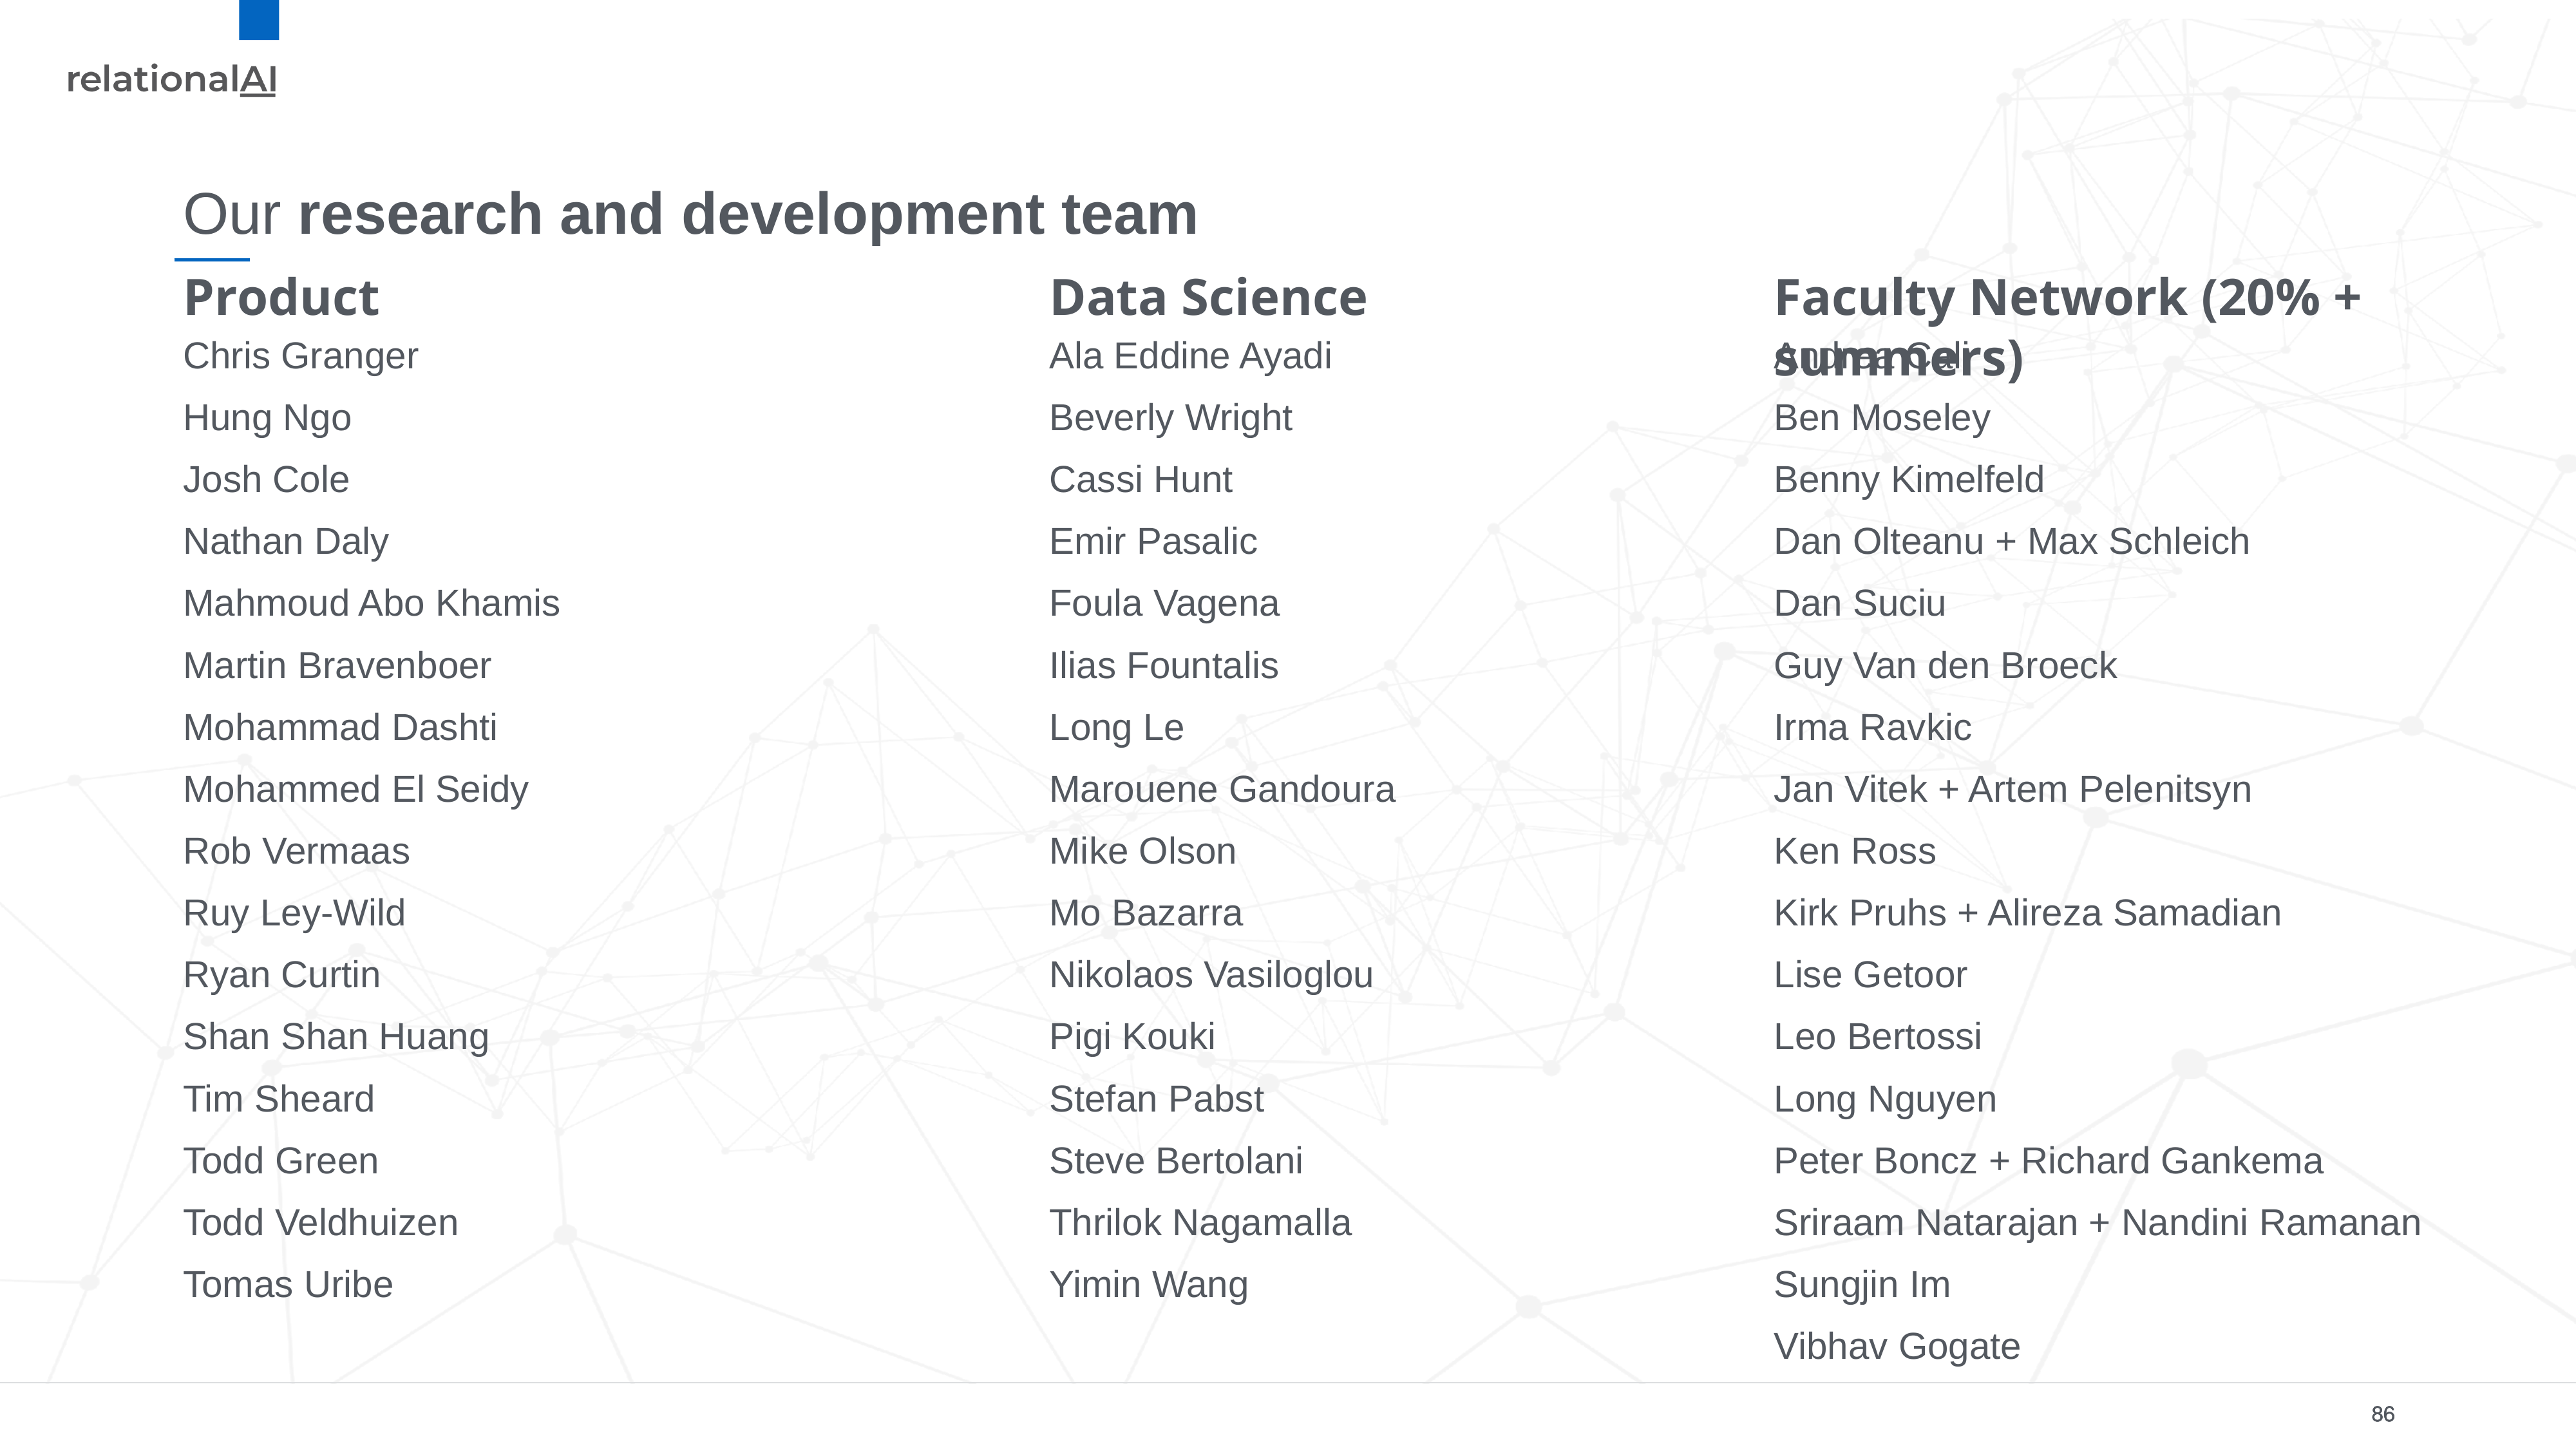

# Our research and development team
Product
Data Science
Faculty Network (20% + summers)
Ala Eddine Ayadi
Beverly Wright
Cassi Hunt
Emir Pasalic
Foula Vagena
Ilias Fountalis
Long Le
Marouene Gandoura
Mike Olson
Mo Bazarra
Nikolaos Vasiloglou
Pigi Kouki
Stefan Pabst
Steve Bertolani
Thrilok Nagamalla
Yimin Wang

Andrea Cali
Ben Moseley
Benny Kimelfeld
Dan Olteanu + Max Schleich
Dan Suciu
Guy Van den Broeck
Irma Ravkic
Jan Vitek + Artem Pelenitsyn
Ken Ross
Kirk Pruhs + Alireza Samadian
Lise Getoor
Leo Bertossi
Long Nguyen
Peter Boncz + Richard Gankema
Sriraam Natarajan + Nandini Ramanan
Sungjin Im
Vibhav Gogate

Chris Granger
Hung Ngo
Josh Cole
Nathan Daly
Mahmoud Abo Khamis
Martin Bravenboer
Mohammad Dashti
Mohammed El Seidy
Rob Vermaas
Ruy Ley-Wild
Ryan Curtin
Shan Shan Huang
Tim Sheard
Todd Green
Todd Veldhuizen
Tomas Uribe
86